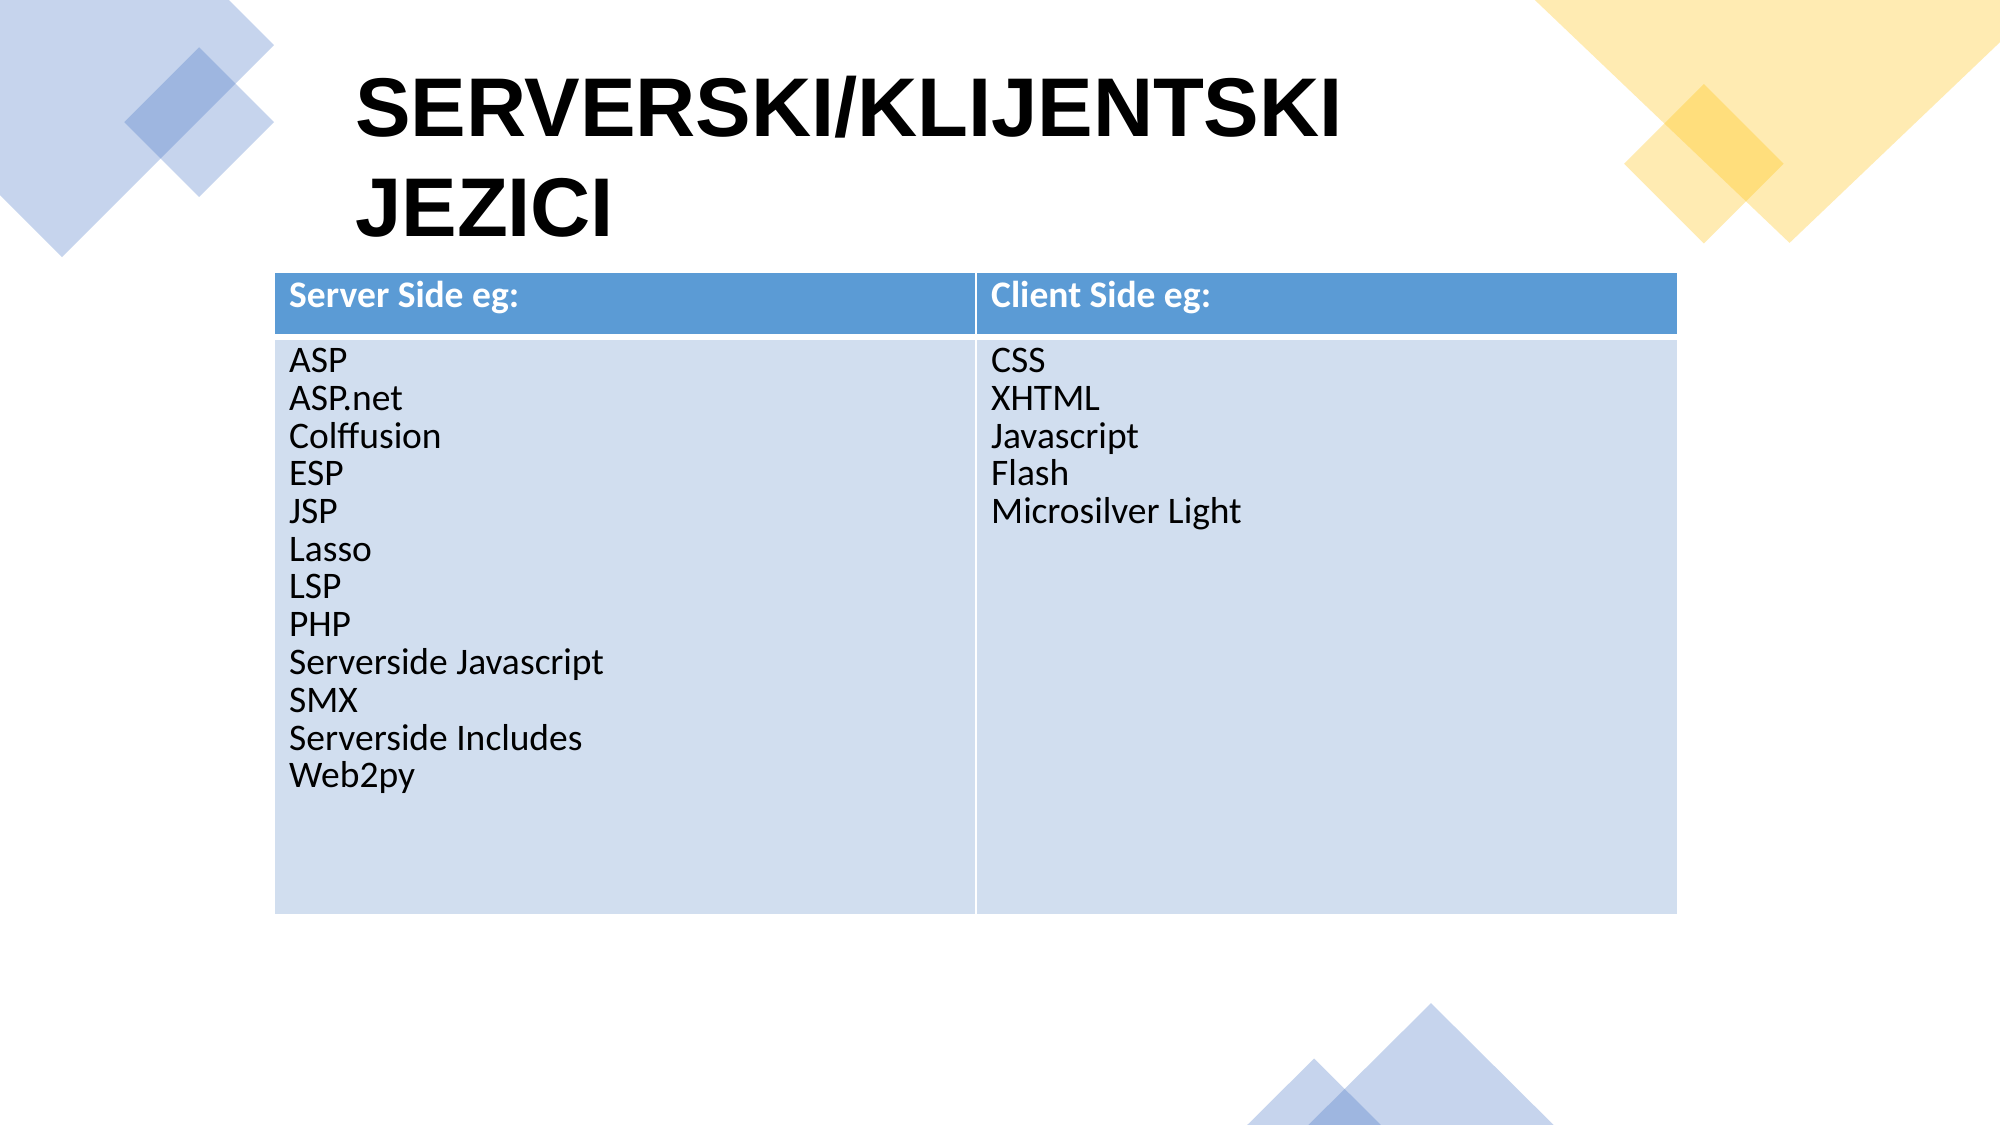

SERVERSKI/KLIJENTSKI JEZICI

| Server Side eg: | Client Side eg: |
| --- | --- |
| ASP ASP.net Colffusion ESP JSP Lasso LSP PHP Serverside Javascript SMX Serverside Includes Web2py | CSS XHTML Javascript Flash Microsilver Light |

5